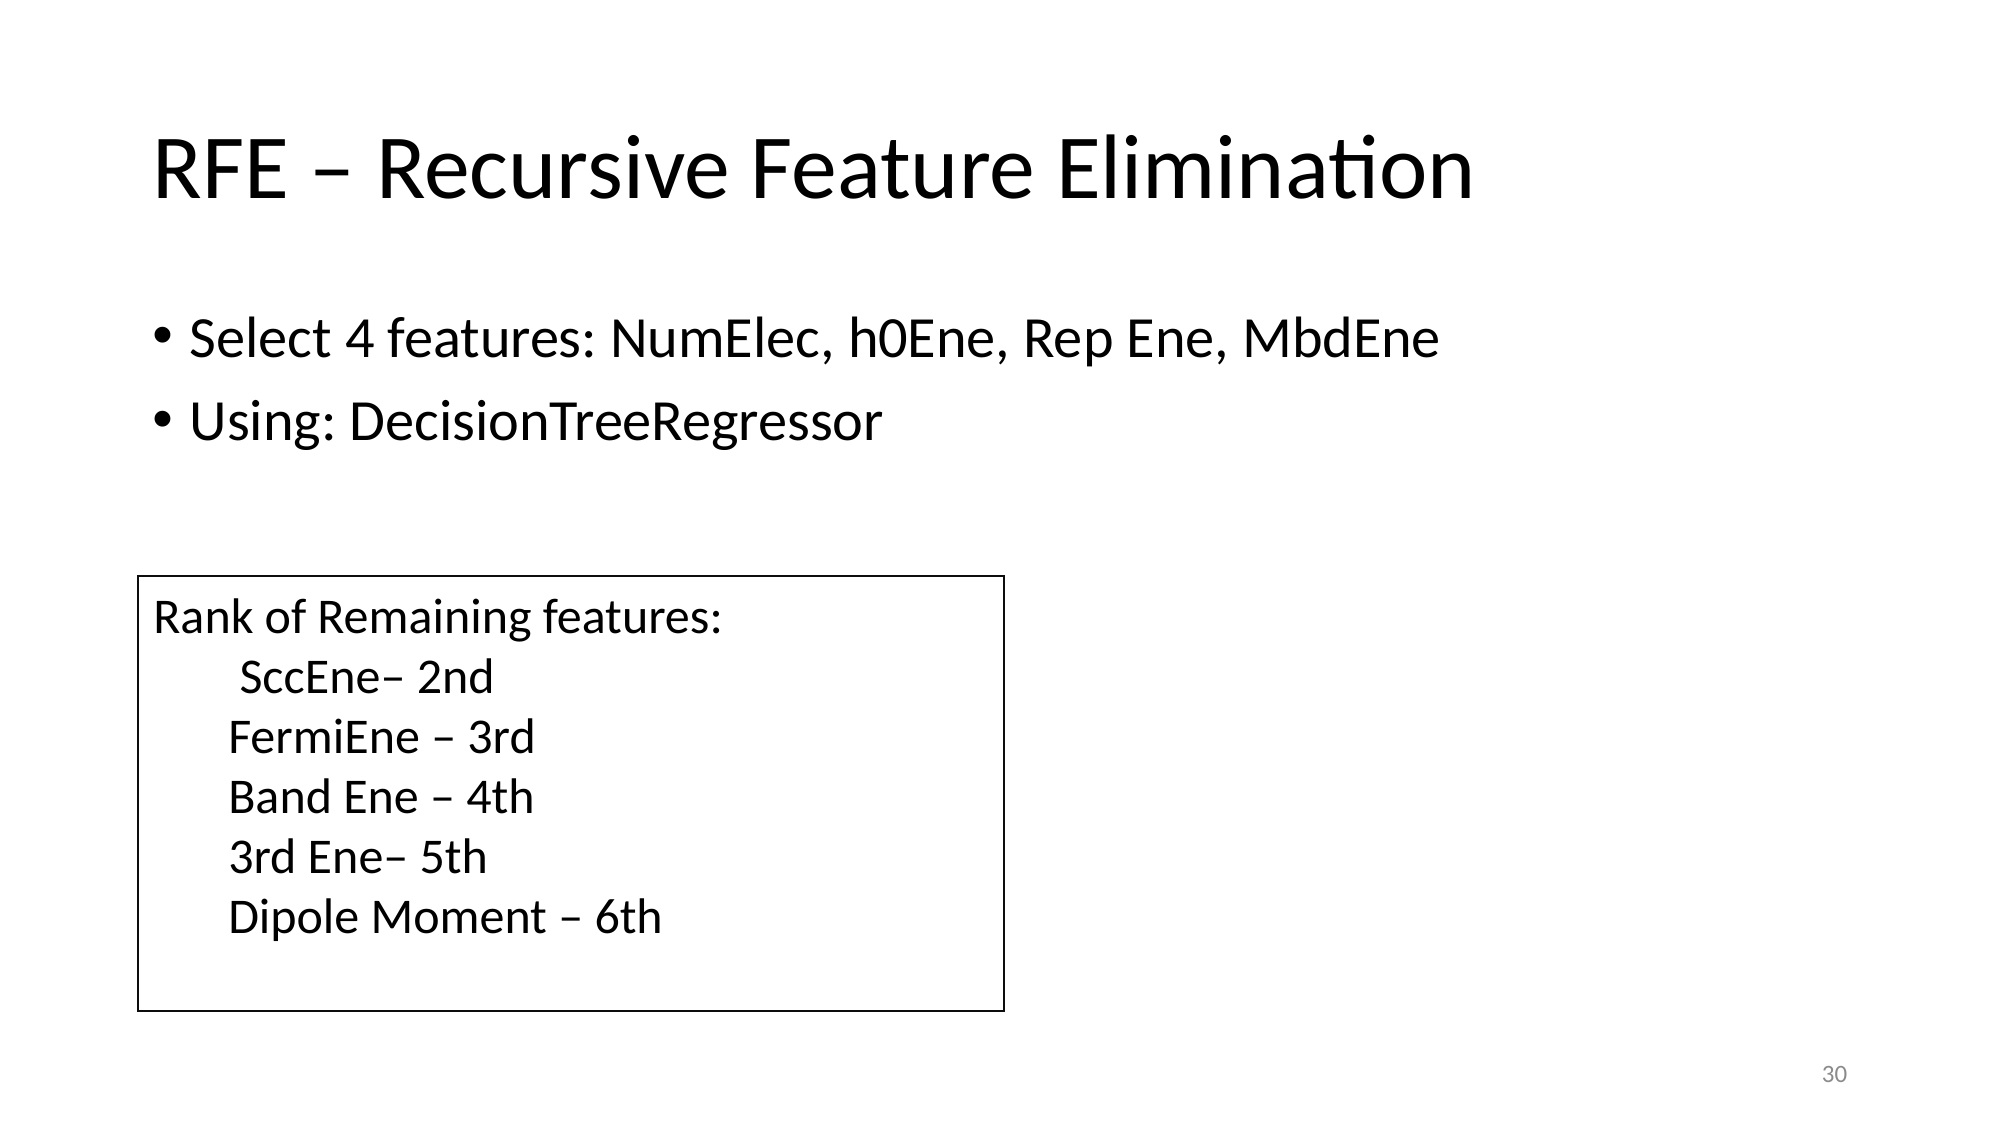

# RFE – Recursive Feature Elimination
Select 4 features: NumElec, h0Ene, Rep Ene, MbdEne
Using: DecisionTreeRegressor

Rank of Remaining features:​
 SccEne– 2nd​
FermiEne – 3rd ​
Band Ene – 4th ​
3rd Ene– 5th  ​
Dipole Moment – 6th

30